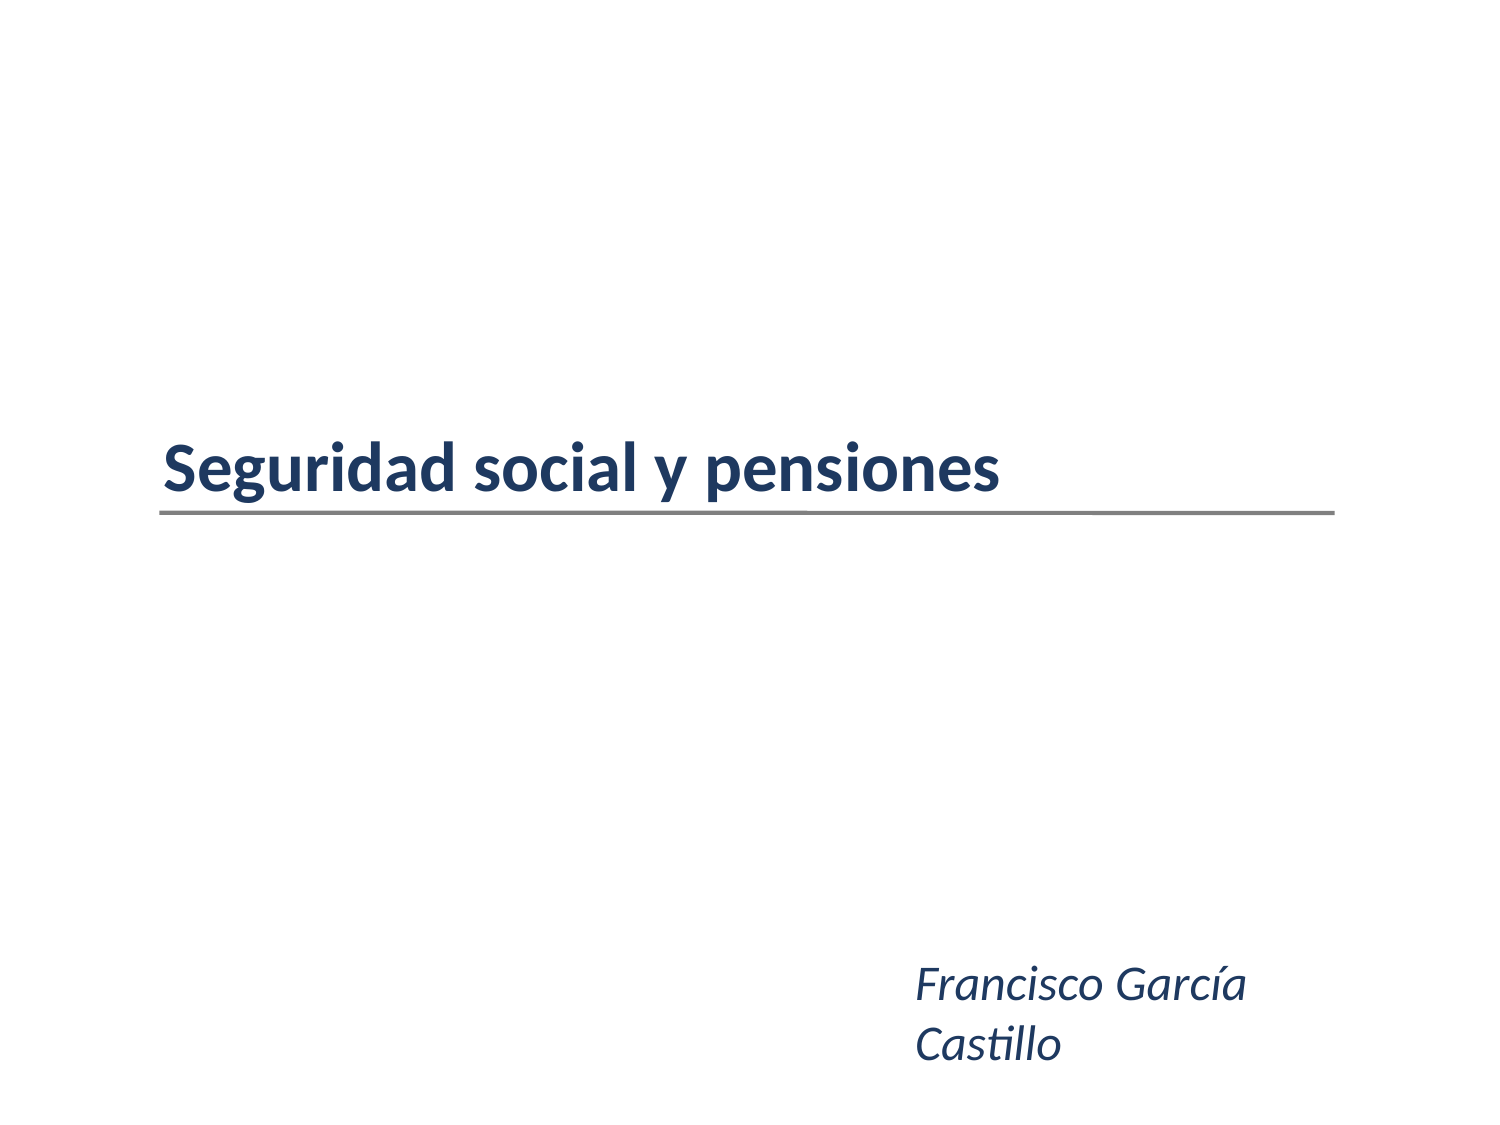

Seguridad social y pensiones
Francisco García Castillo